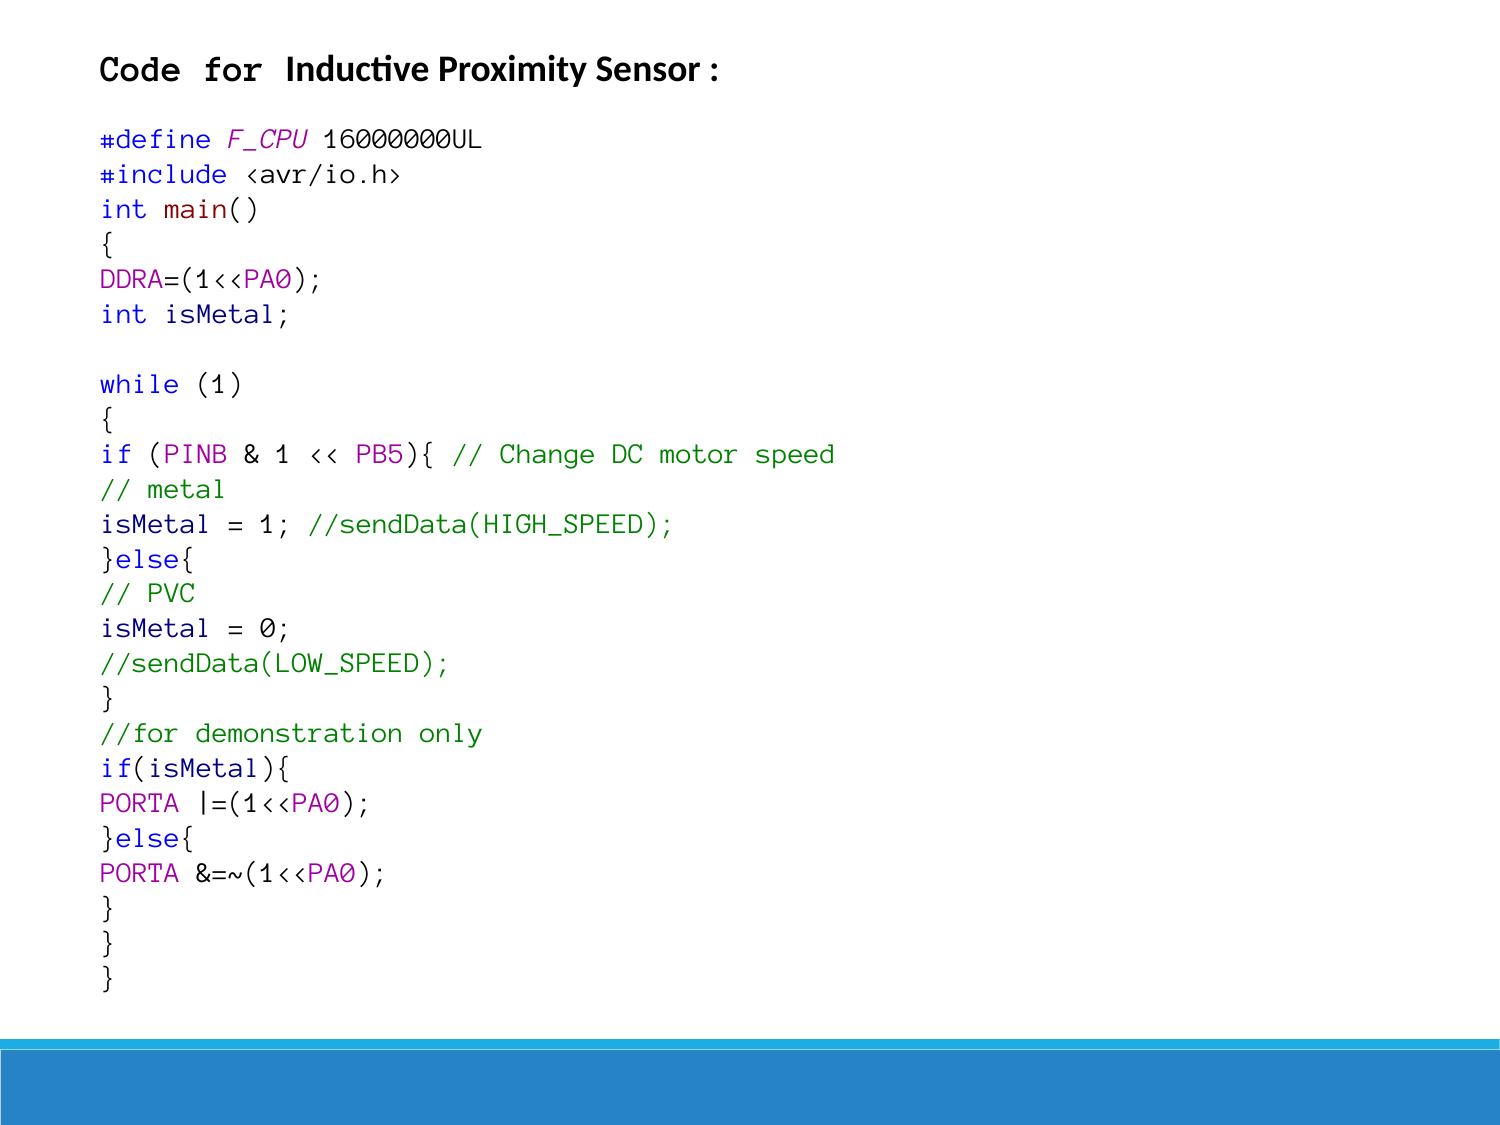

Code for Inductive Proximity Sensor :

#define F_CPU 16000000UL
#include <avr/io.h>
int main()
{
DDRA=(1<<PA0);
int isMetal;

while (1)
{
if (PINB & 1 << PB5){ // Change DC motor speed
// metal
isMetal = 1; //sendData(HIGH_SPEED);
}else{
// PVC
isMetal = 0;
//sendData(LOW_SPEED);
}
//for demonstration only
if(isMetal){
PORTA |=(1<<PA0);
}else{
PORTA &=~(1<<PA0);
}
}
}